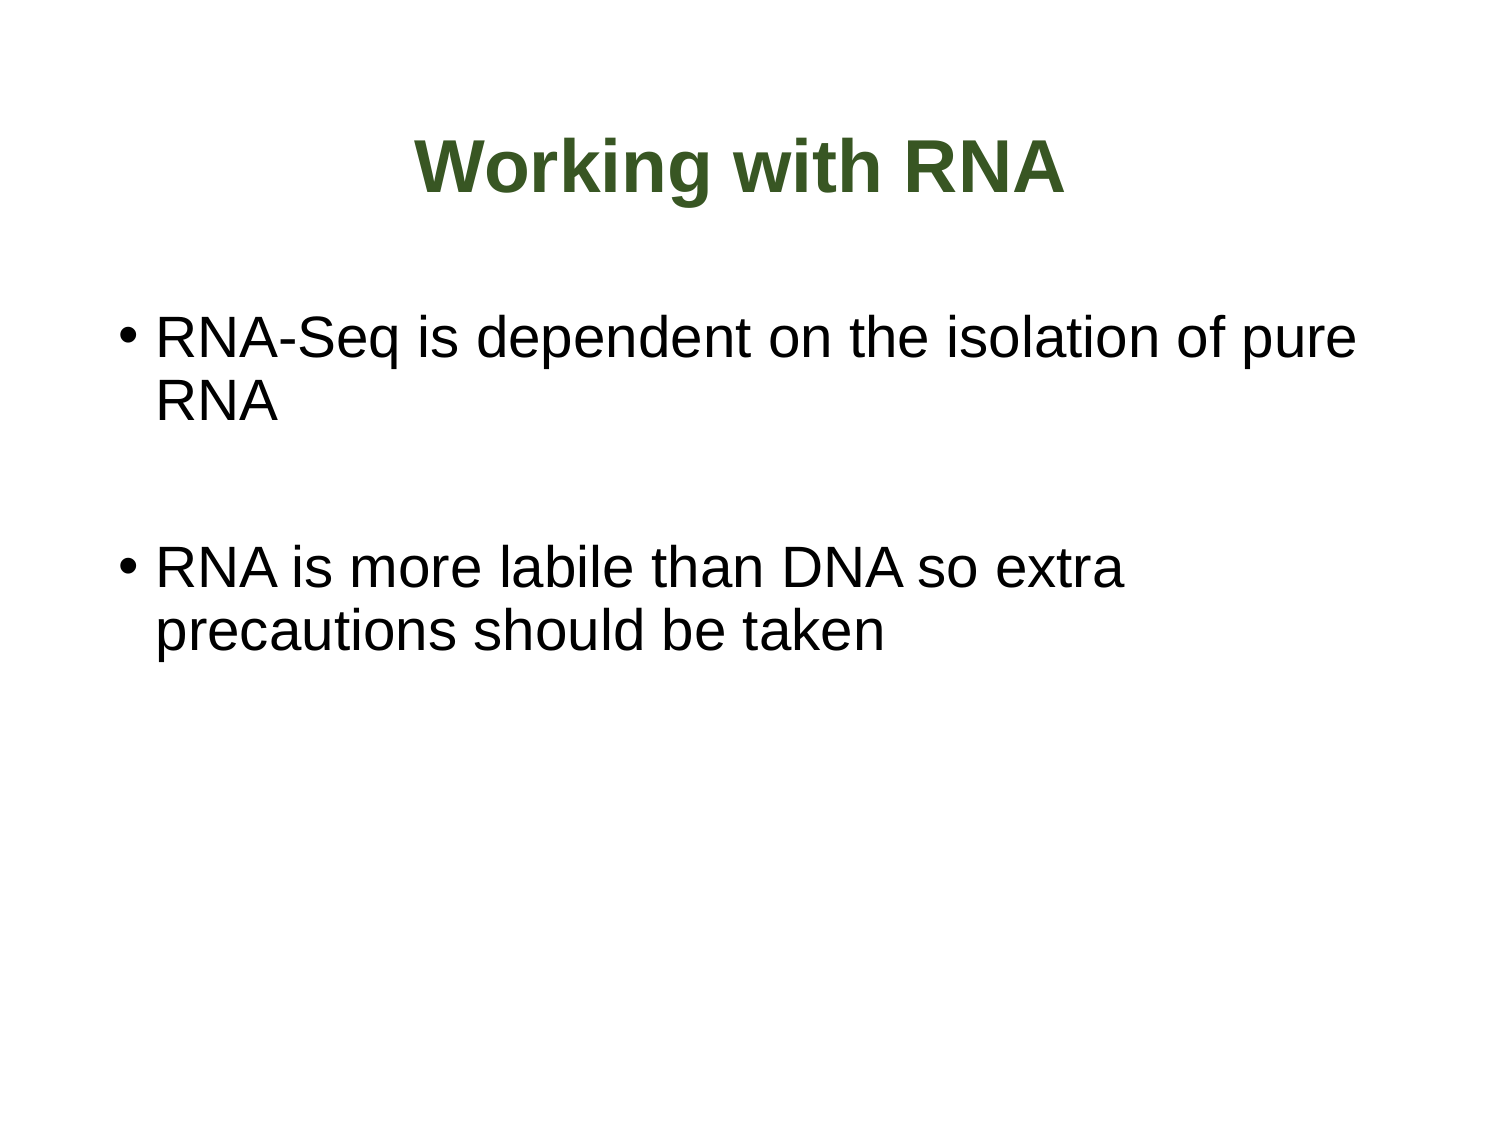

# Working with RNA
RNA-Seq is dependent on the isolation of pure RNA

RNA is more labile than DNA so extra precautions should be taken